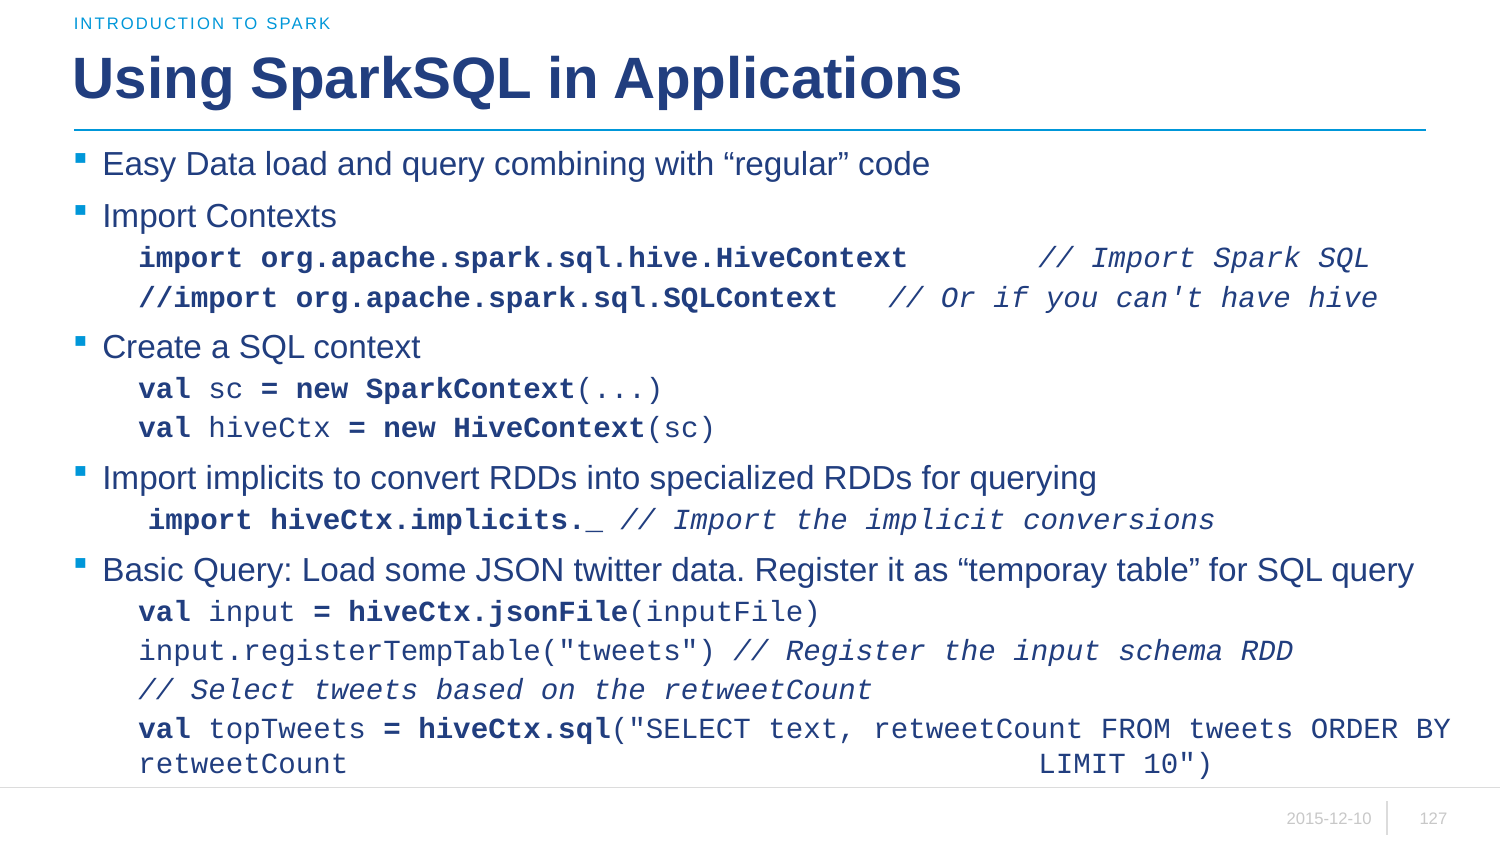

introduction to sparK

# Using SparkSQL in Applications
Easy Data load and query combining with “regular” code
Import Contexts
import org.apache.spark.sql.hive.HiveContext 	// Import Spark SQL
//import org.apache.spark.sql.SQLContext 	// Or if you can't have hive
Create a SQL context
val sc = new SparkContext(...)
val hiveCtx = new HiveContext(sc)
Import implicits to convert RDDs into specialized RDDs for querying
import hiveCtx.implicits._ // Import the implicit conversions
Basic Query: Load some JSON twitter data. Register it as “temporay table” for SQL query
val input = hiveCtx.jsonFile(inputFile)
input.registerTempTable("tweets") // Register the input schema RDD
// Select tweets based on the retweetCount
val topTweets = hiveCtx.sql("SELECT text, retweetCount FROM tweets ORDER BY retweetCount 					LIMIT 10")